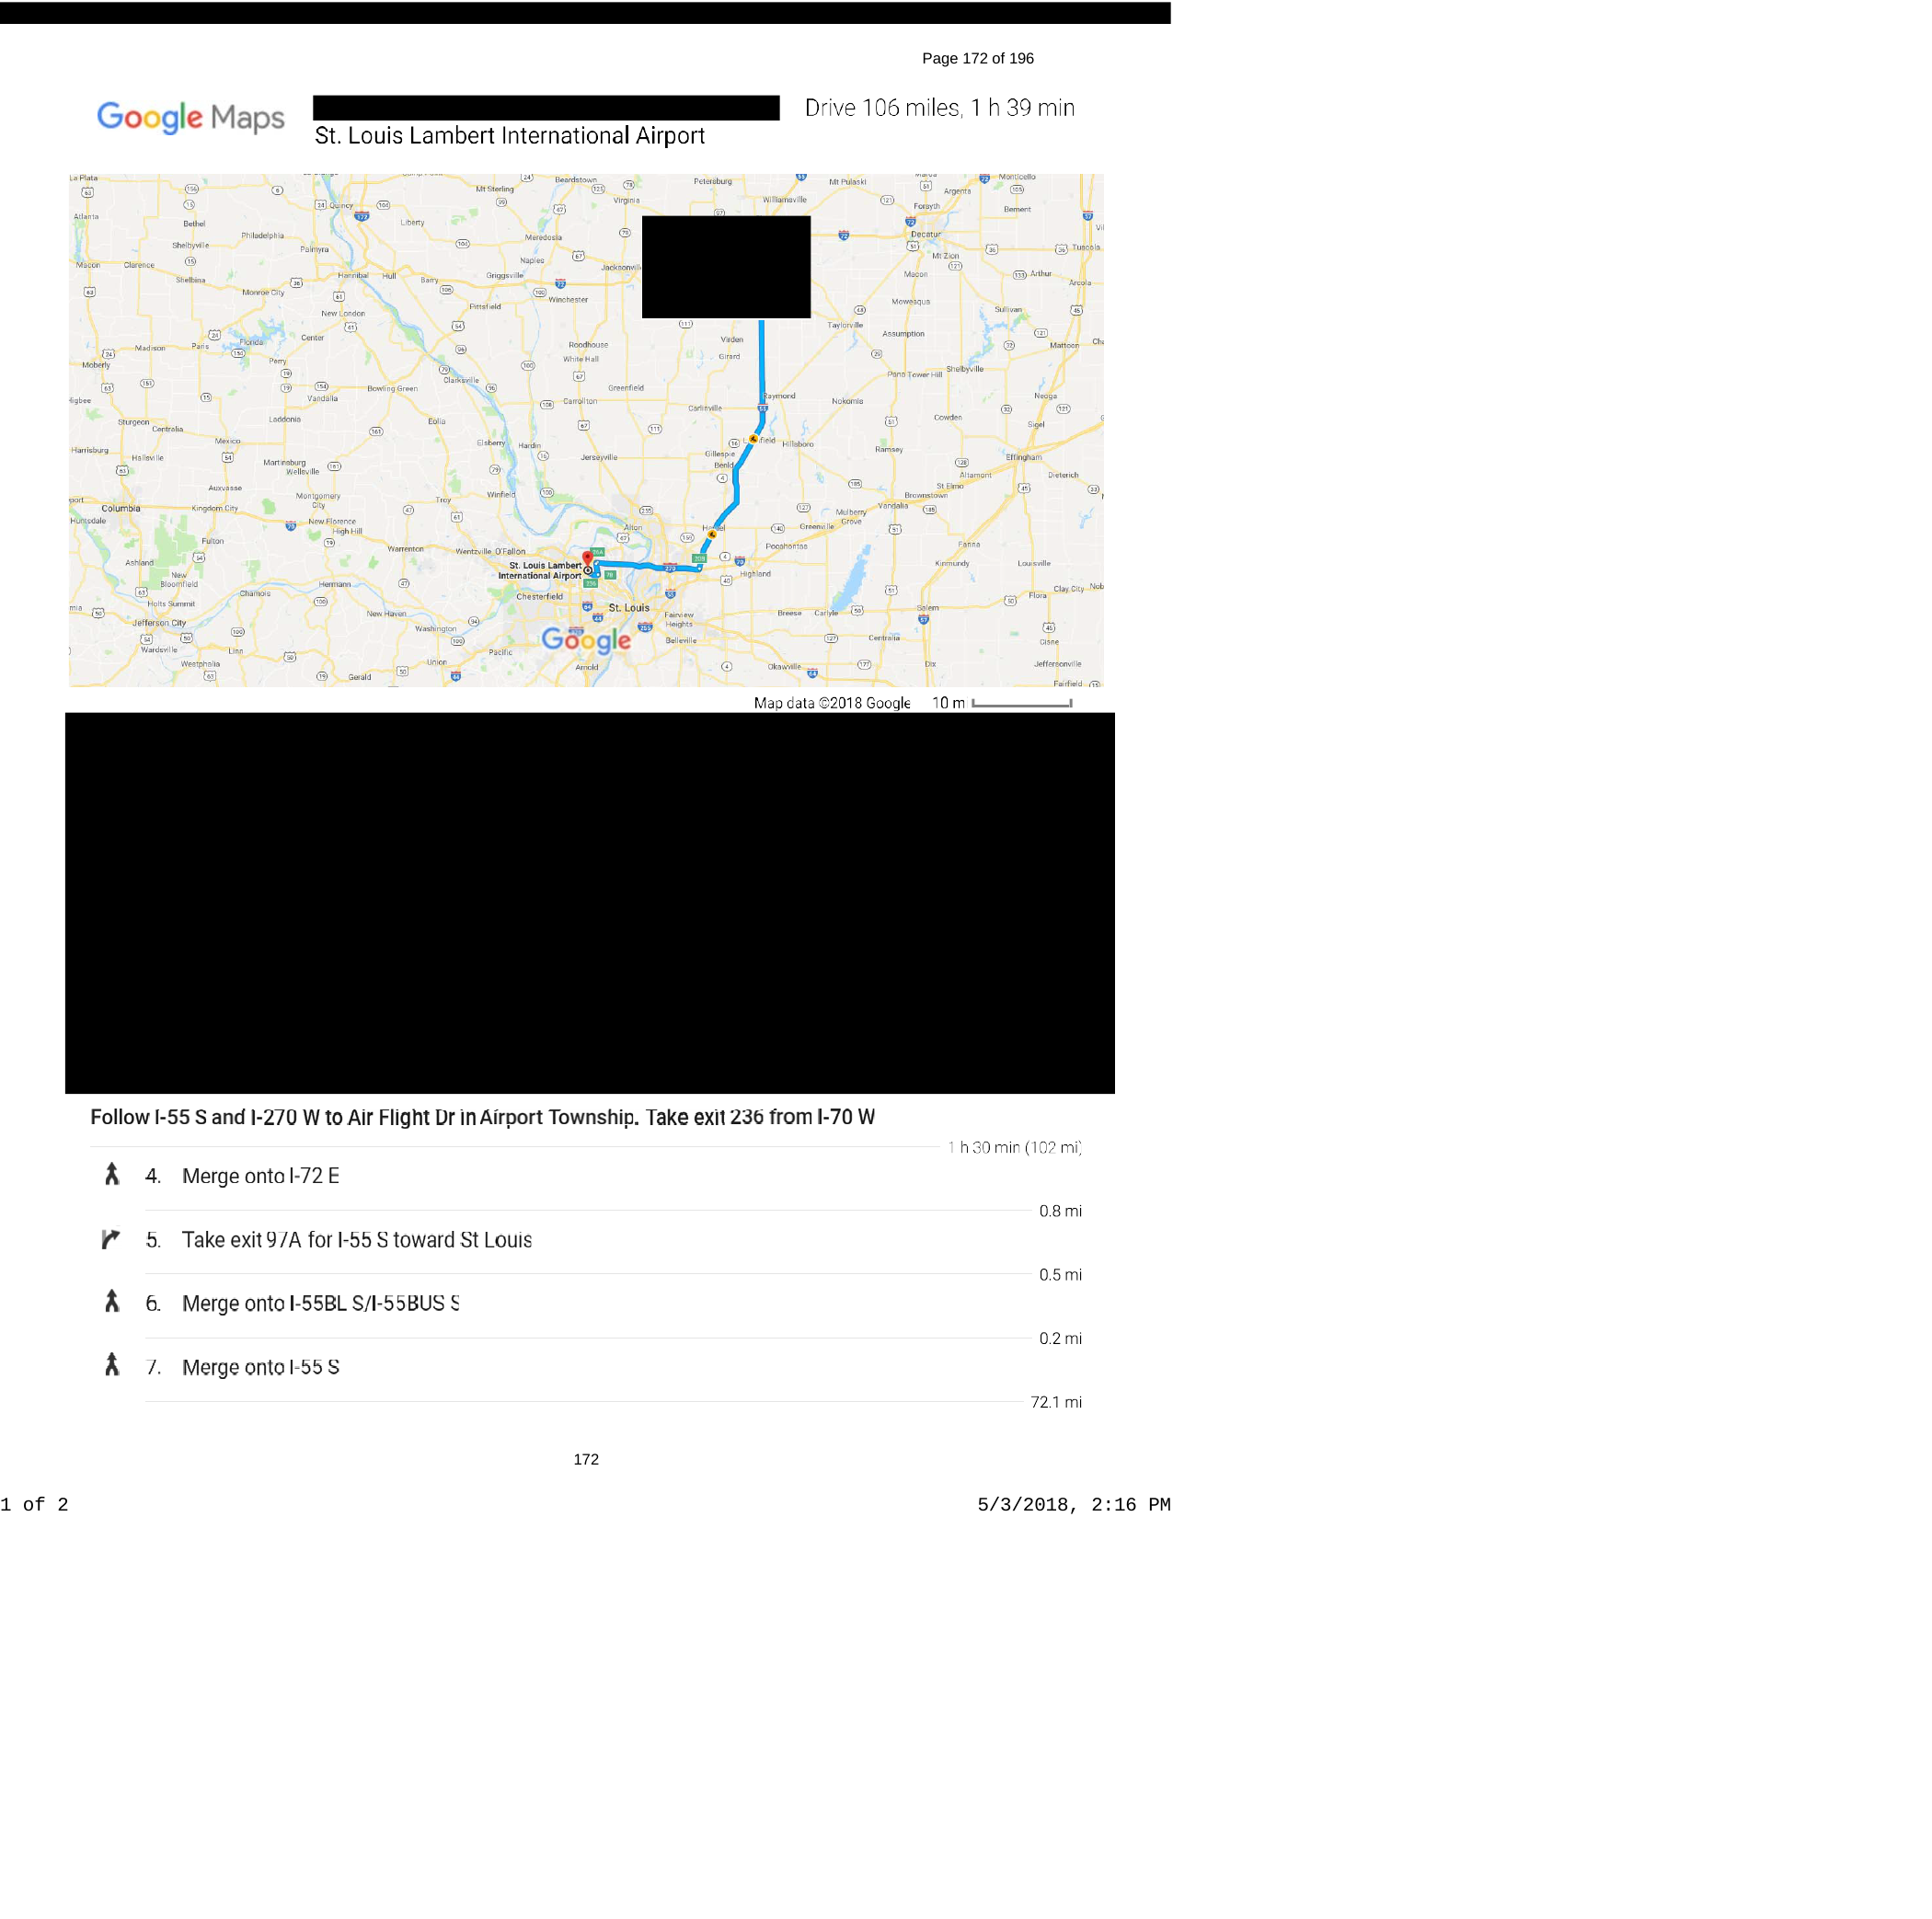

Page 172 of 196

172
1 of 2
5/3/2018, 2:16 PM